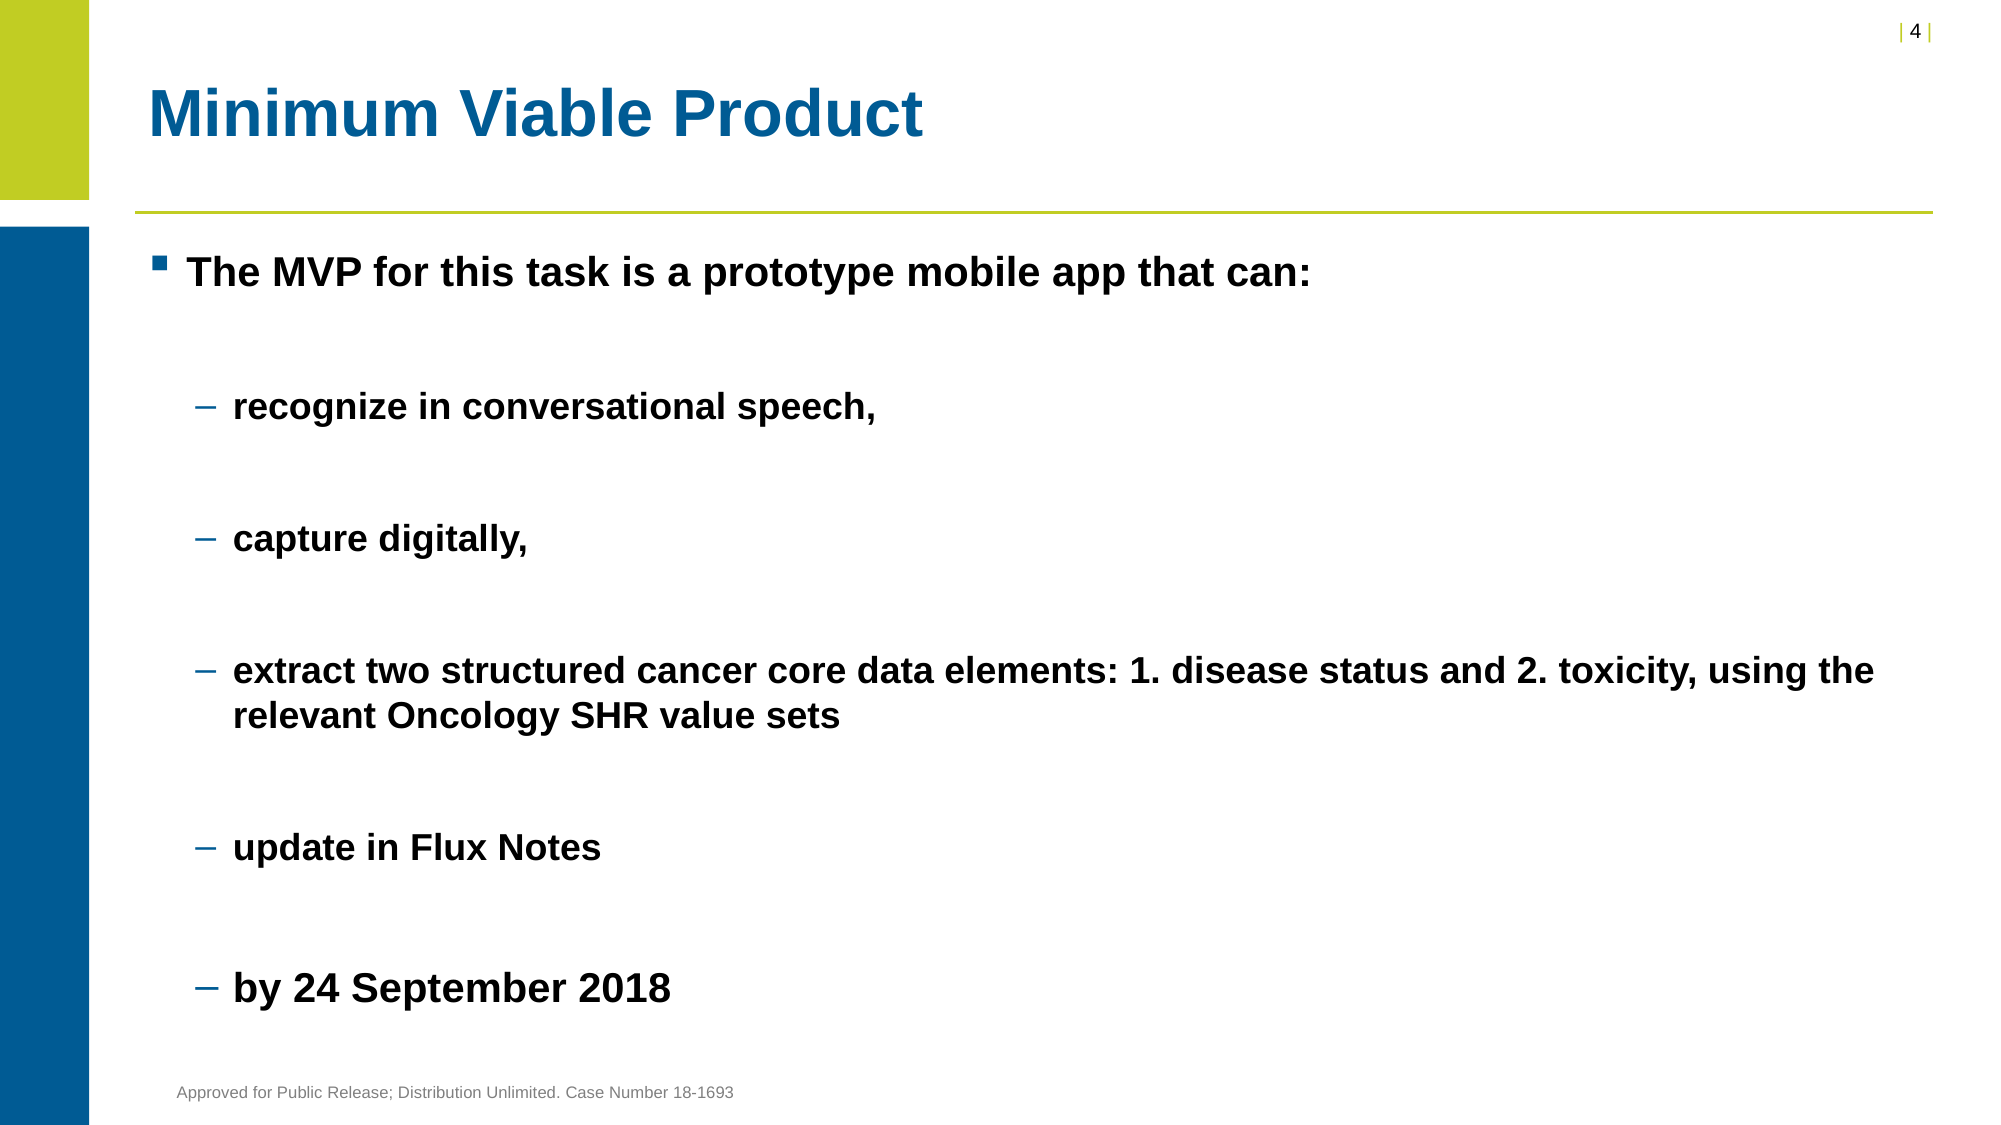

# Minimum Viable Product
The MVP for this task is a prototype mobile app that can:

recognize in conversational speech,

capture digitally,

extract two structured cancer core data elements: 1. disease status and 2. toxicity, using the relevant Oncology SHR value sets

update in Flux Notes

by 24 September 2018